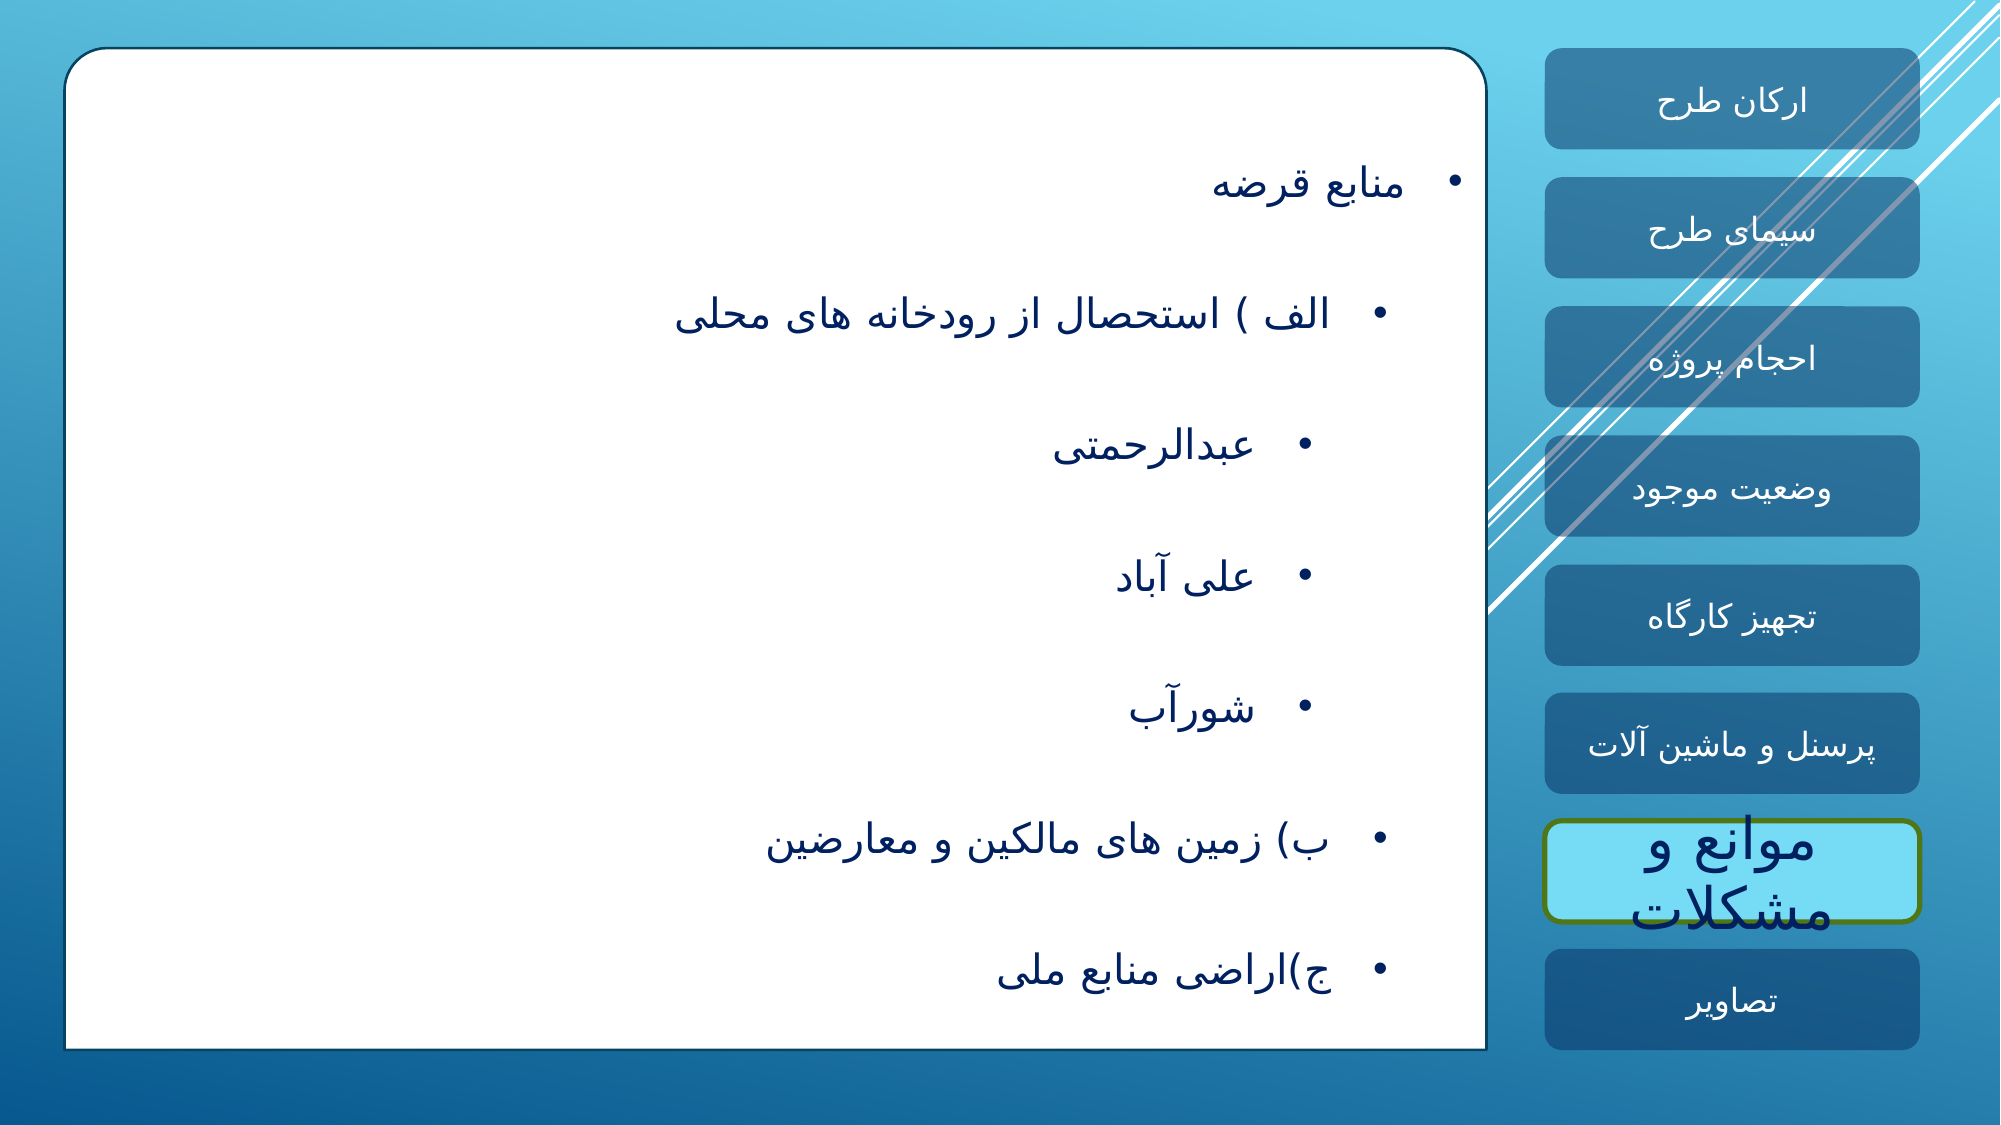

منابع قرضه
الف ) استحصال از رودخانه های محلی
عبدالرحمتی
علی آباد
شورآب
ب) زمین های مالکین و معارضین
ج)اراضی منابع ملی

ارکان طرح
سیمای طرح
احجام پروژه
وضعیت موجود
تجهیز کارگاه
پرسنل و ماشین آلات
موانع و مشکلات
تصاویر